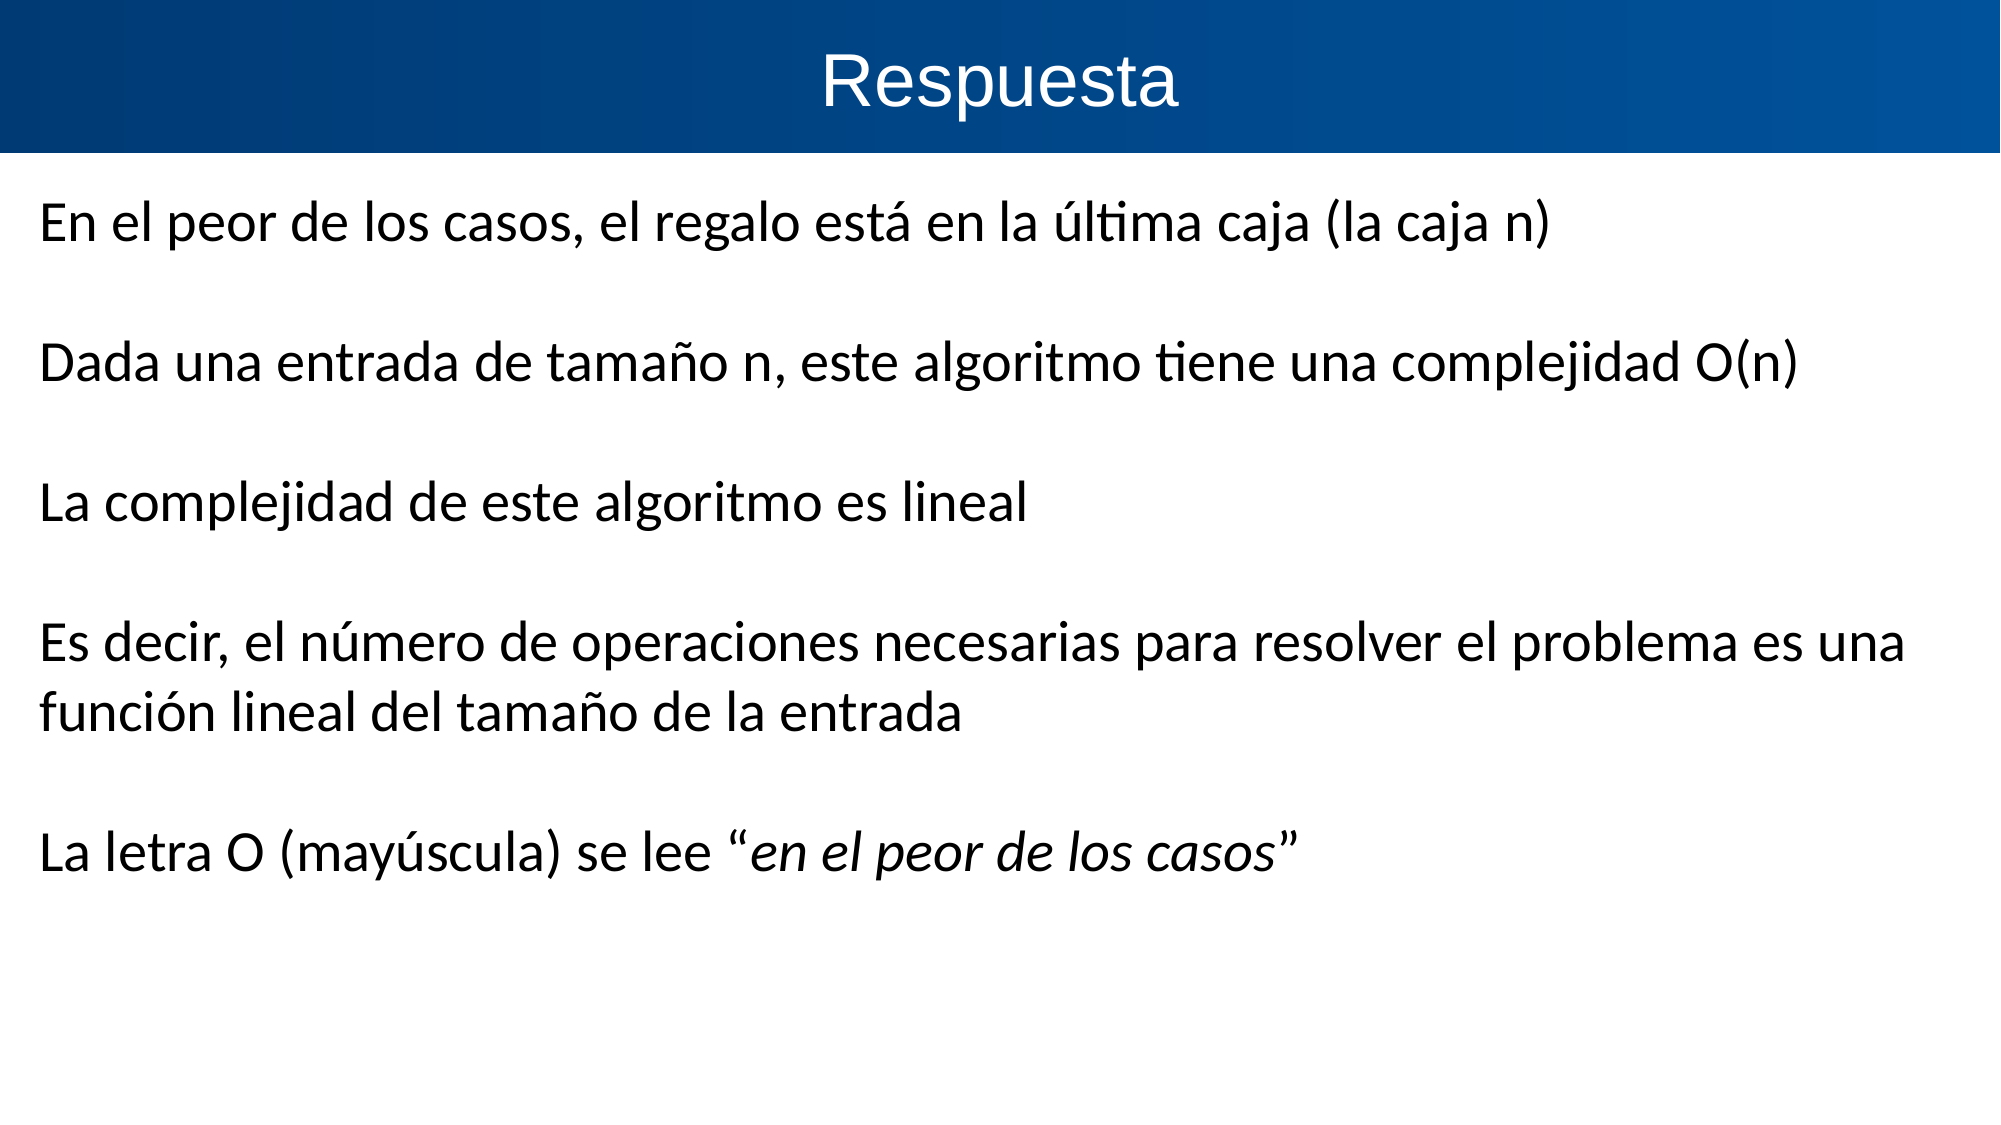

Respuesta
En el peor de los casos, el regalo está en la última caja (la caja n)

Dada una entrada de tamaño n, este algoritmo tiene una complejidad O(n)

La complejidad de este algoritmo es lineal

Es decir, el número de operaciones necesarias para resolver el problema es una función lineal del tamaño de la entrada

La letra O (mayúscula) se lee “en el peor de los casos”